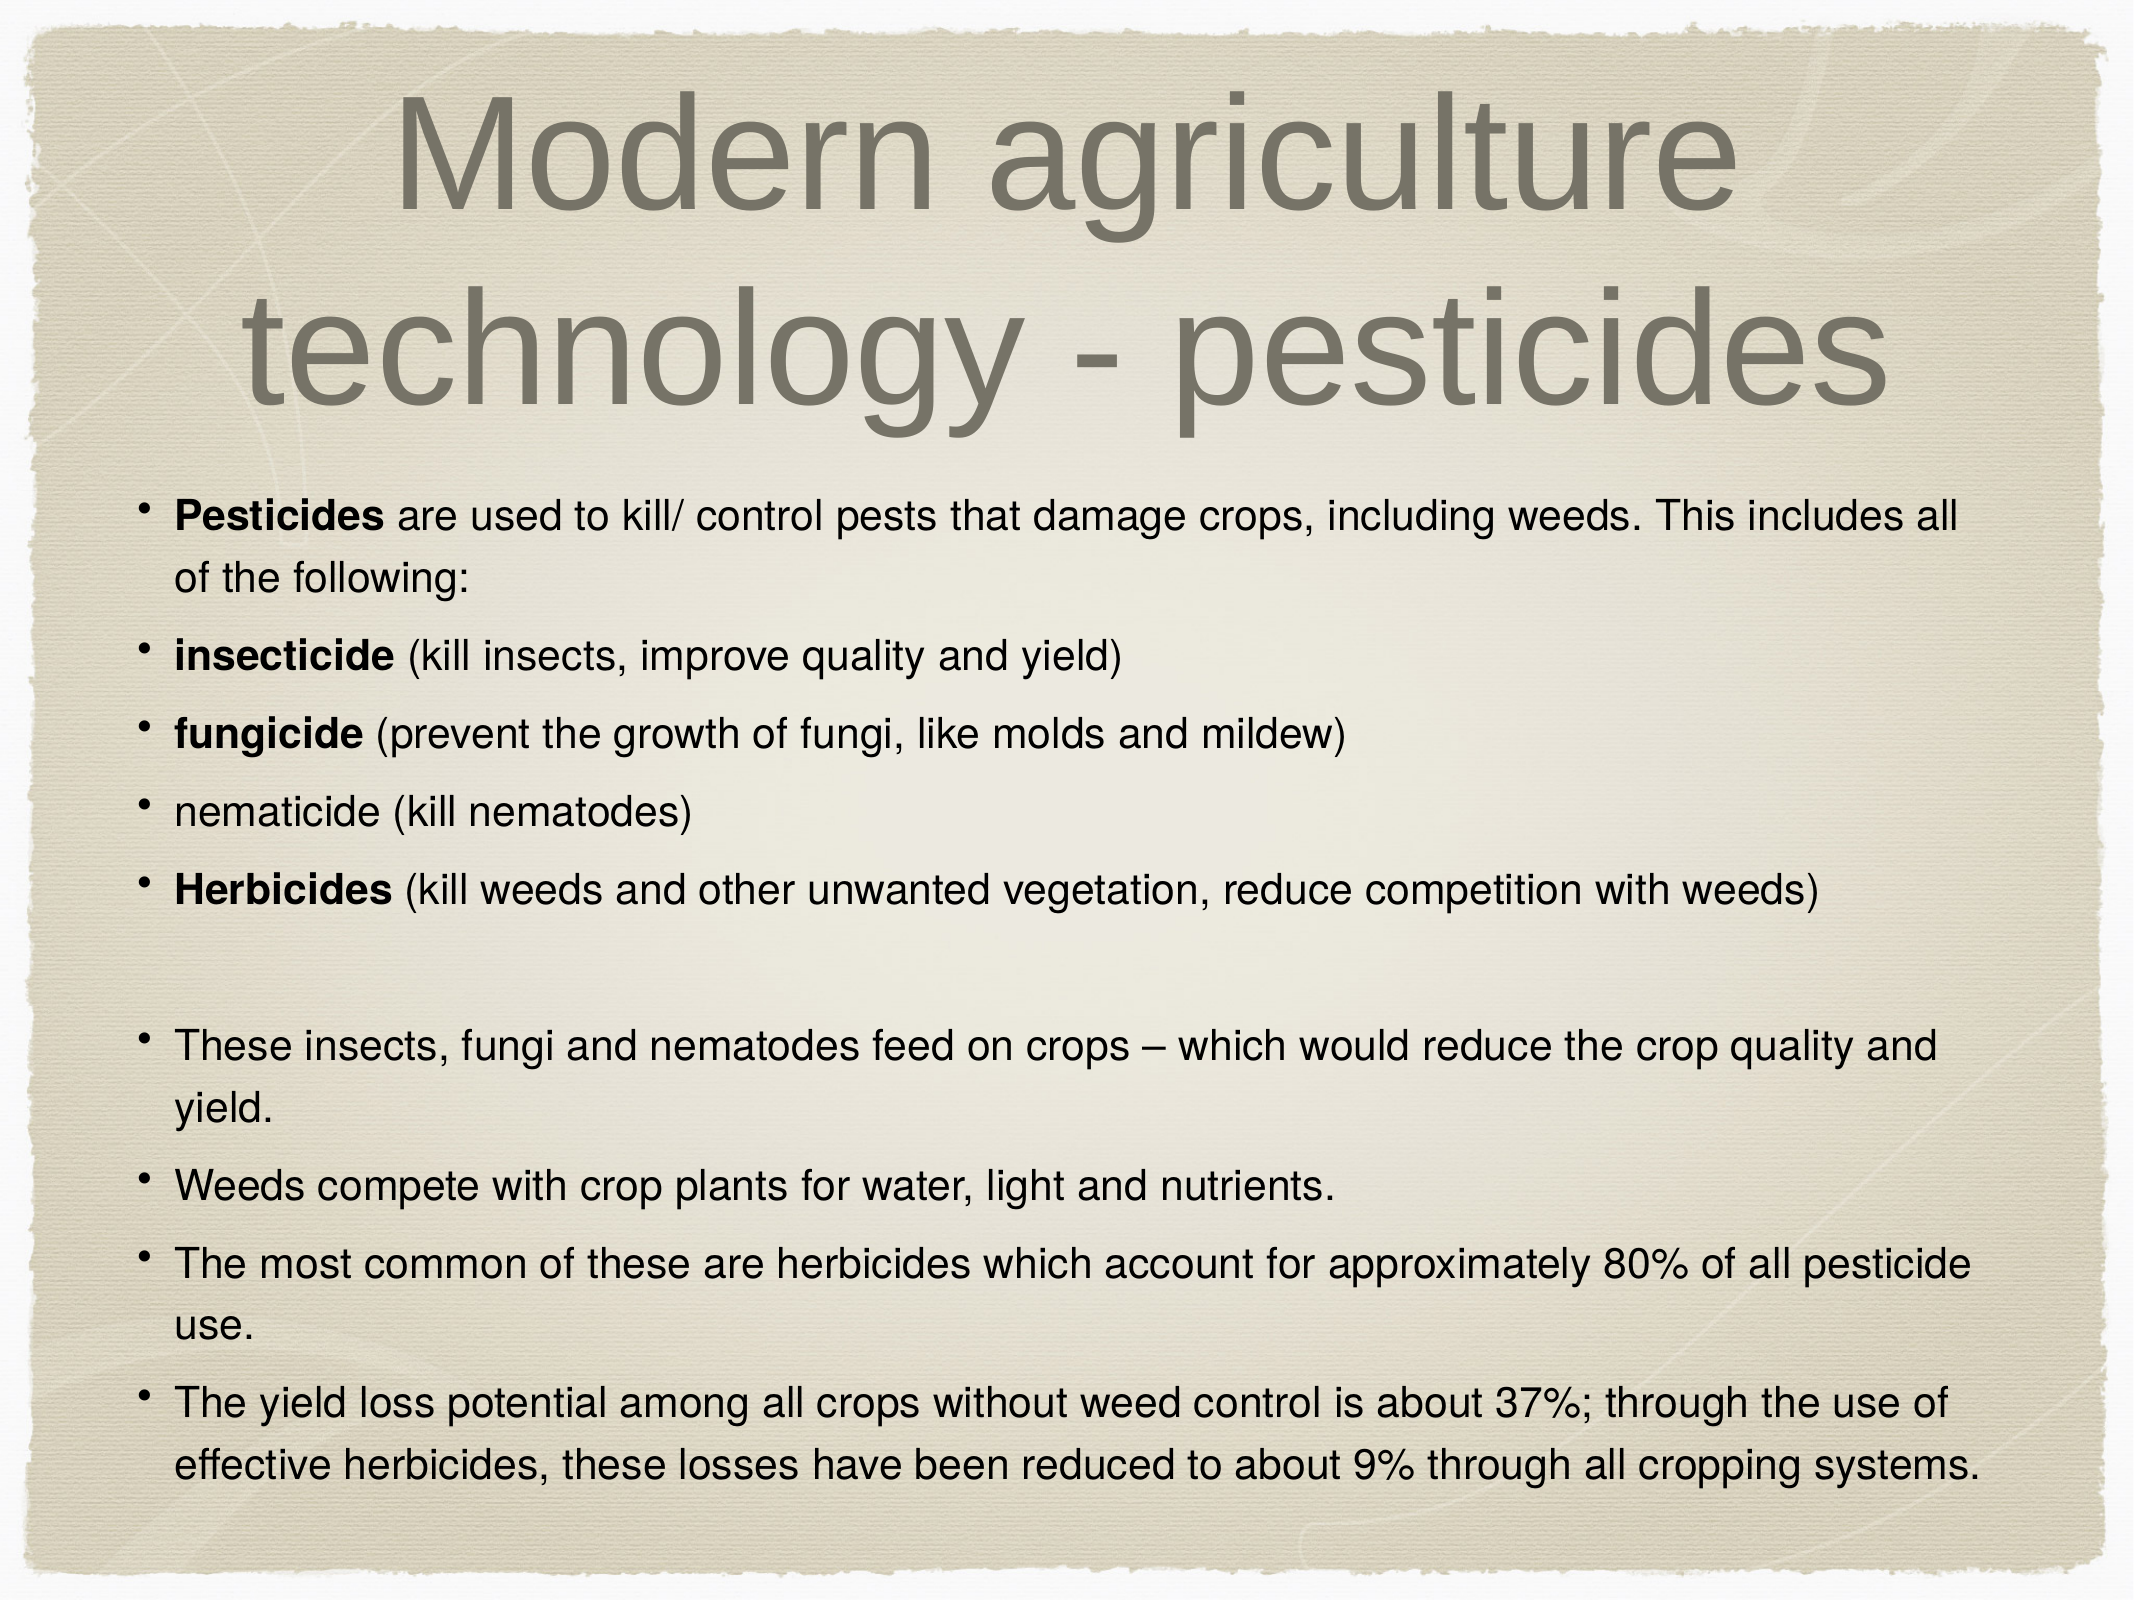

# Modern agriculture technology - pesticides
Pesticides are used to kill/ control pests that damage crops, including weeds. This includes all of the following:
insecticide (kill insects, improve quality and yield)
fungicide (prevent the growth of fungi, like molds and mildew)
nematicide (kill nematodes)
Herbicides (kill weeds and other unwanted vegetation, reduce competition with weeds)

These insects, fungi and nematodes feed on crops – which would reduce the crop quality and yield.
Weeds compete with crop plants for water, light and nutrients.
The most common of these are herbicides which account for approximately 80% of all pesticide use.
The yield loss potential among all crops without weed control is about 37%; through the use of effective herbicides, these losses have been reduced to about 9% through all cropping systems.